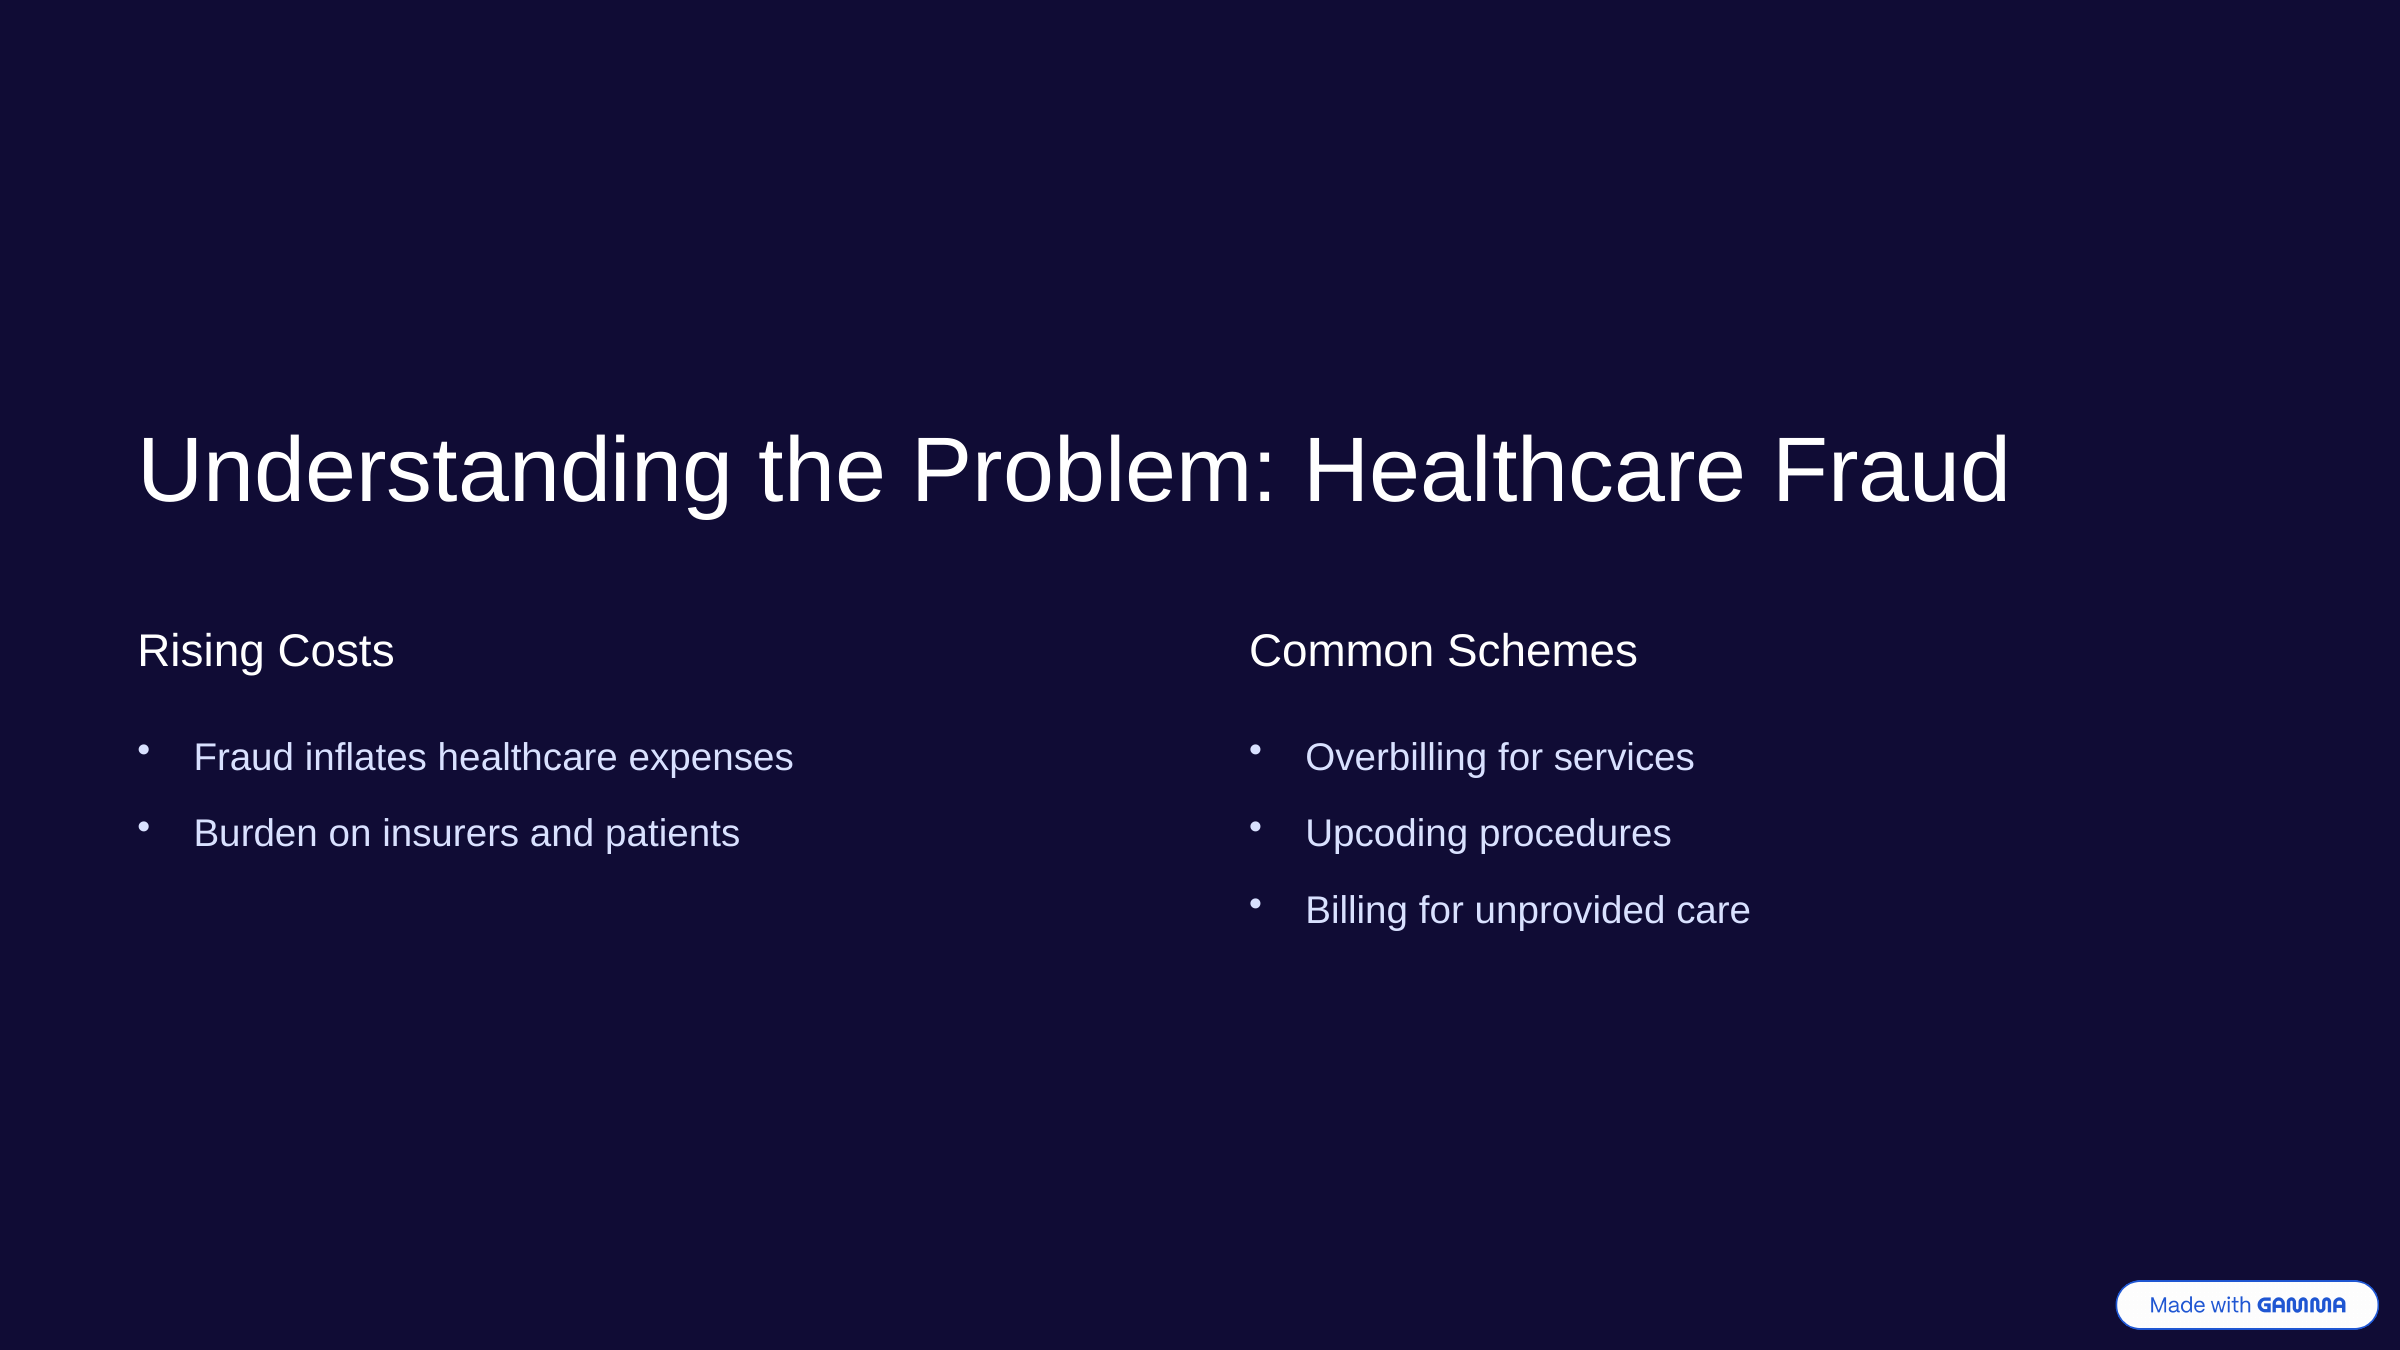

Understanding the Problem: Healthcare Fraud
Rising Costs
Common Schemes
Fraud inflates healthcare expenses
Overbilling for services
Burden on insurers and patients
Upcoding procedures
Billing for unprovided care